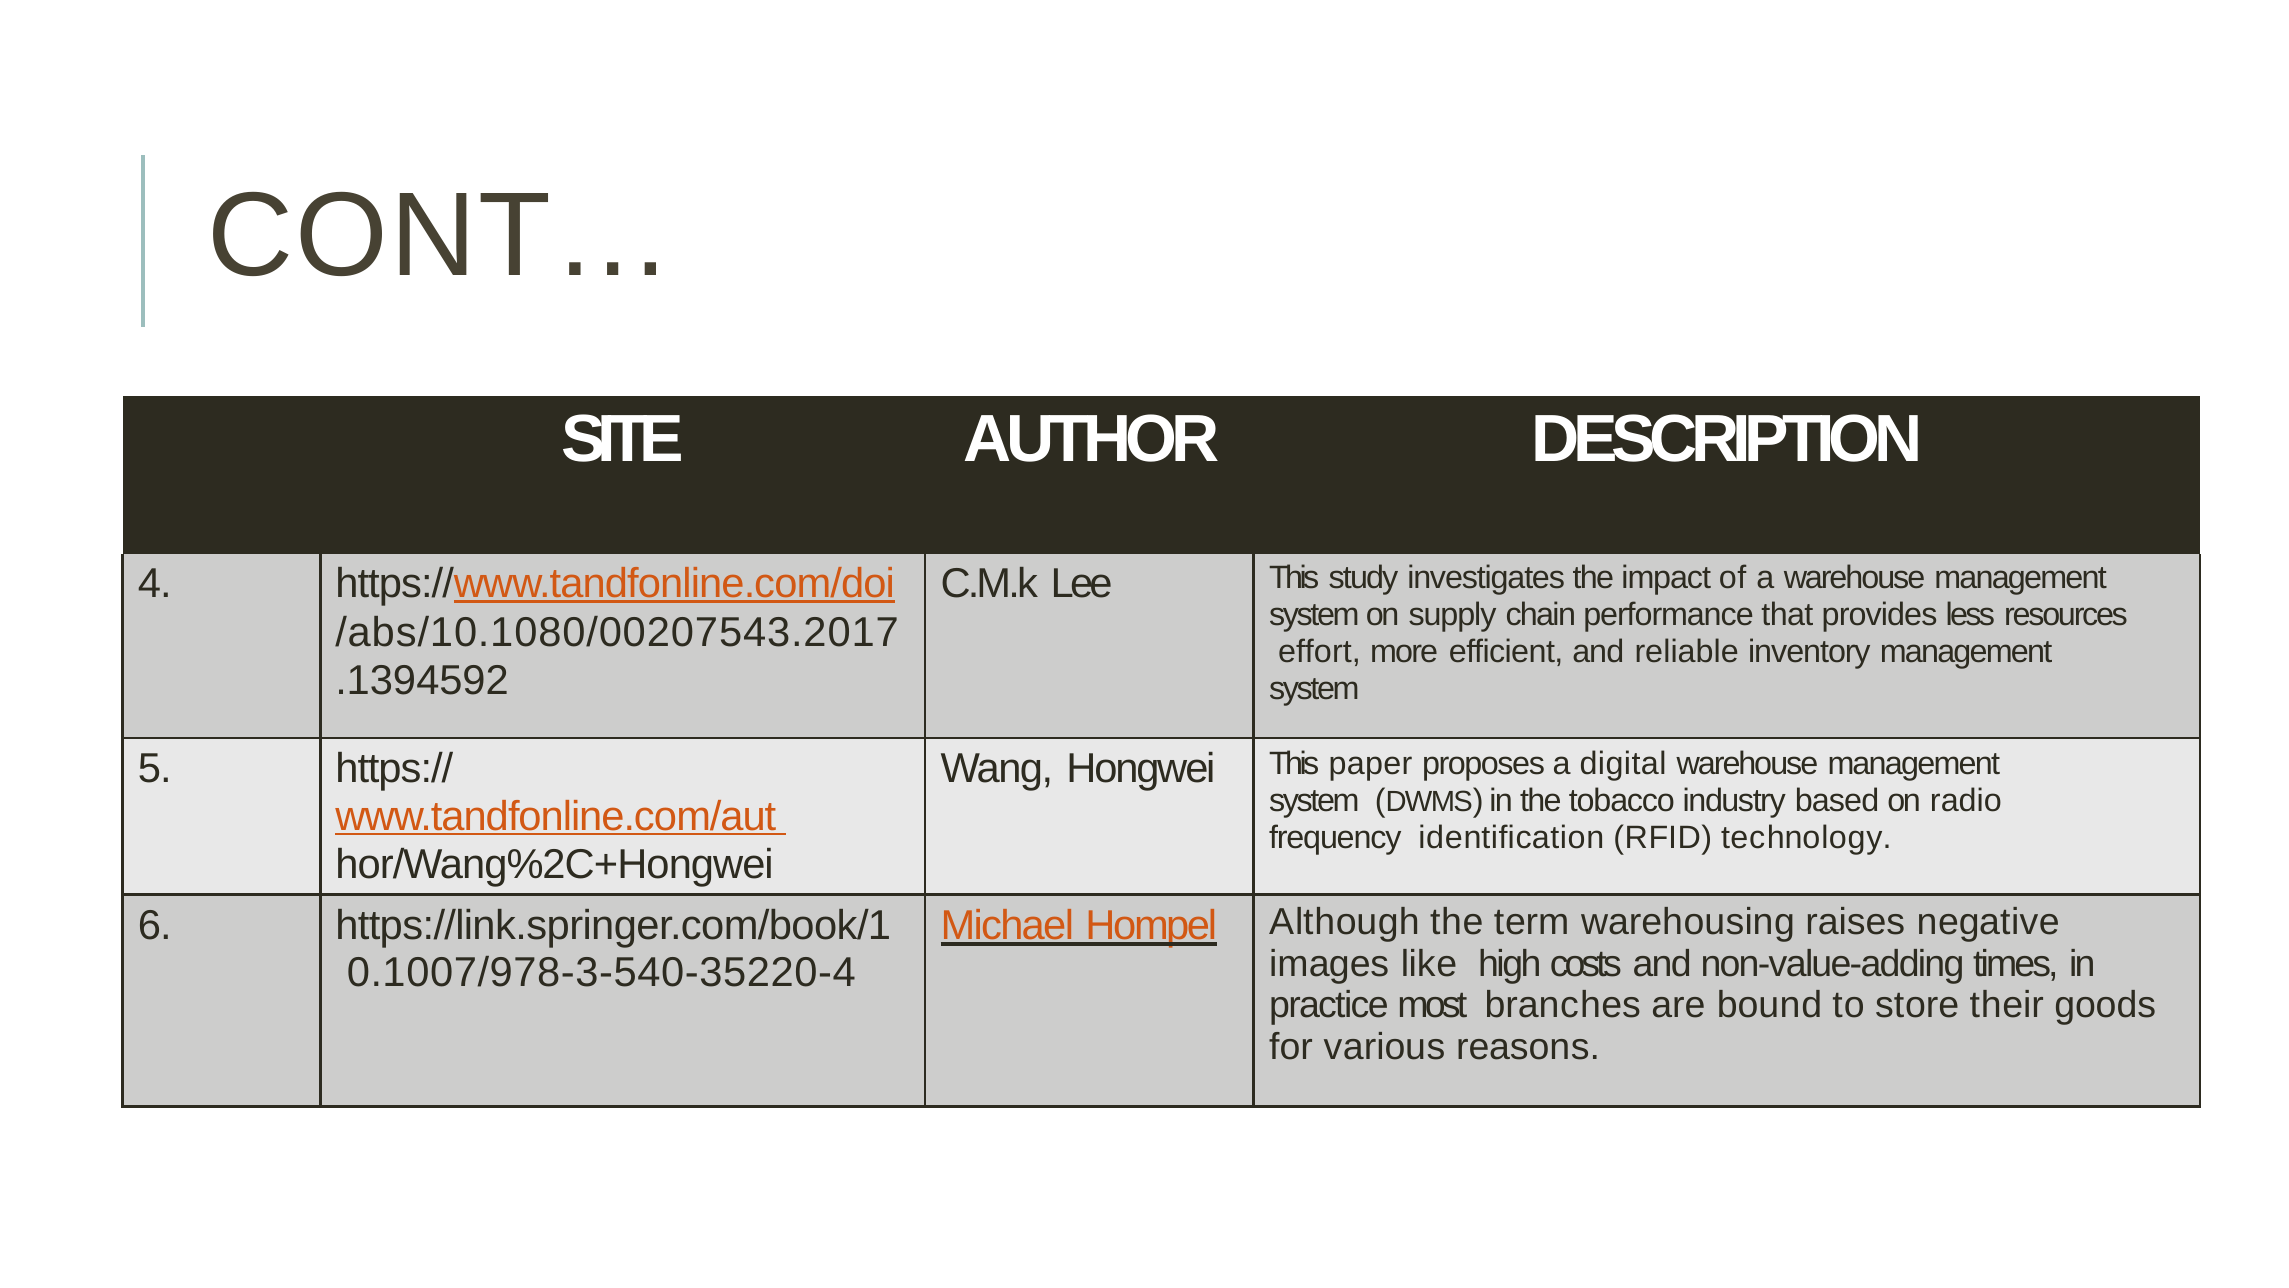

CONT…
|  | SITE | AUTHOR | DESCRIPTION |
| --- | --- | --- | --- |
| 4. | https://www.tandfonline.com/doi /abs/10.1080/00207543.2017 .1394592 | C.M.k Lee | This study investigates the impact of a warehouse management system on supply chain performance that provides less resources effort, more efficient, and reliable inventory management system |
| 5. | https://www.tandfonline.com/aut hor/Wang%2C+Hongwei | Wang, Hongwei | This paper proposes a digital warehouse management system (DWMS) in the tobacco industry based on radio frequency identification (RFID) technology. |
| 6. | https://link.springer.com/book/1 0.1007/978-3-540-35220-4 | Michael Hompel | Although the term warehousing raises negative images like high costs and non-value-adding times, in practice most branches are bound to store their goods for various reasons. |